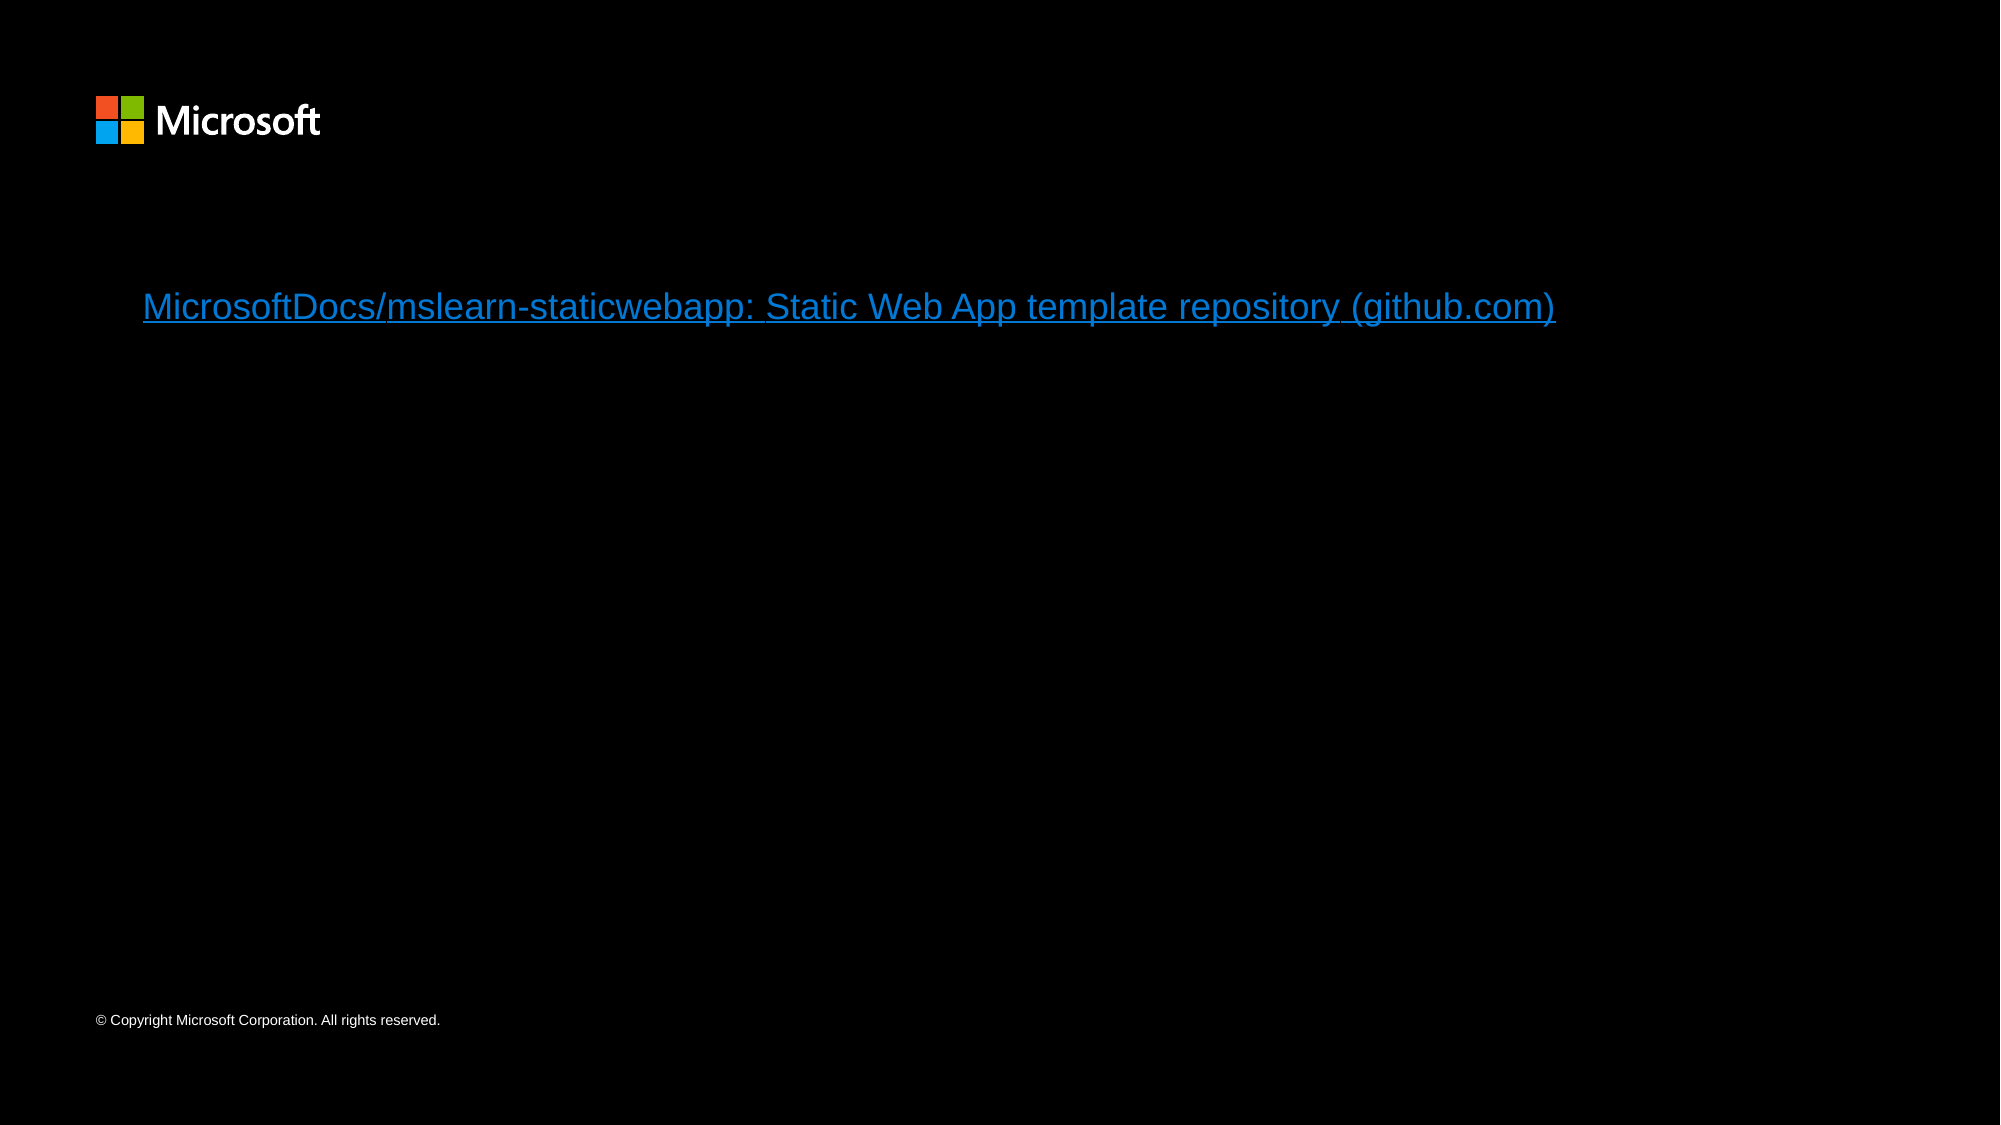

MicrosoftDocs/mslearn-staticwebapp: Static Web App template repository (github.com)